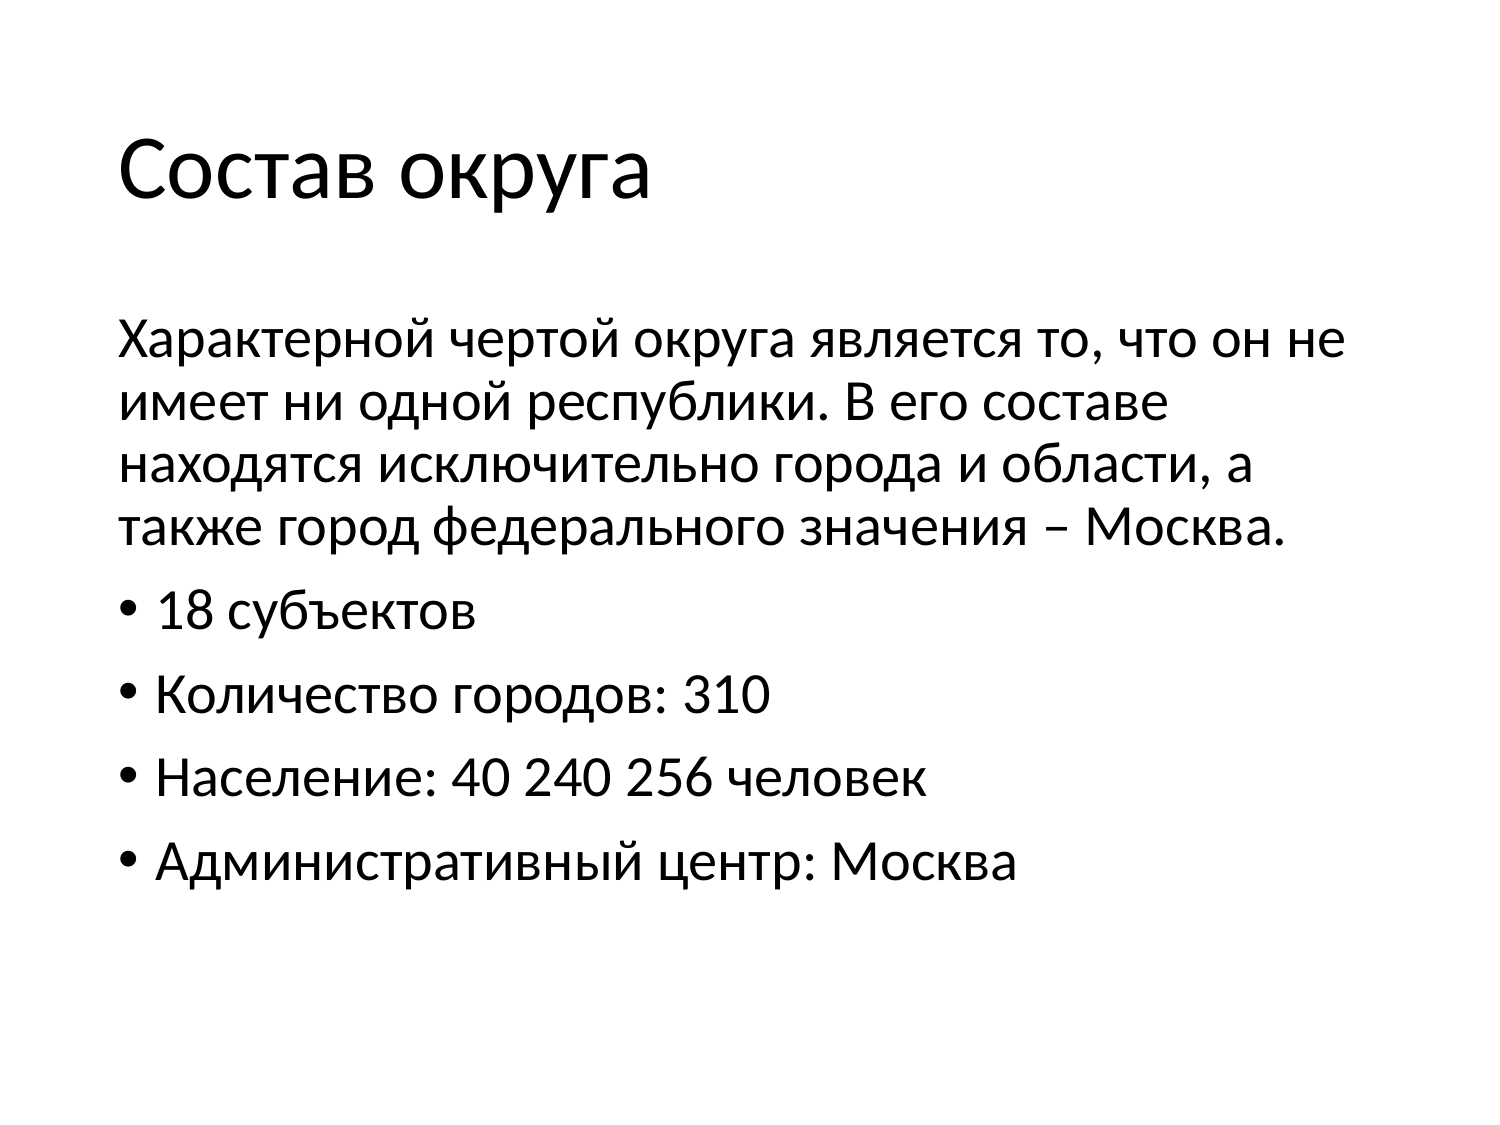

# Состав округа
Характерной чертой округа является то, что он не имеет ни одной республики. В его составе находятся исключительно города и области, а также город федерального значения – Москва.
18 субъектов
Количество городов: 310
Население: 40 240 256 человек
Административный центр: Москва